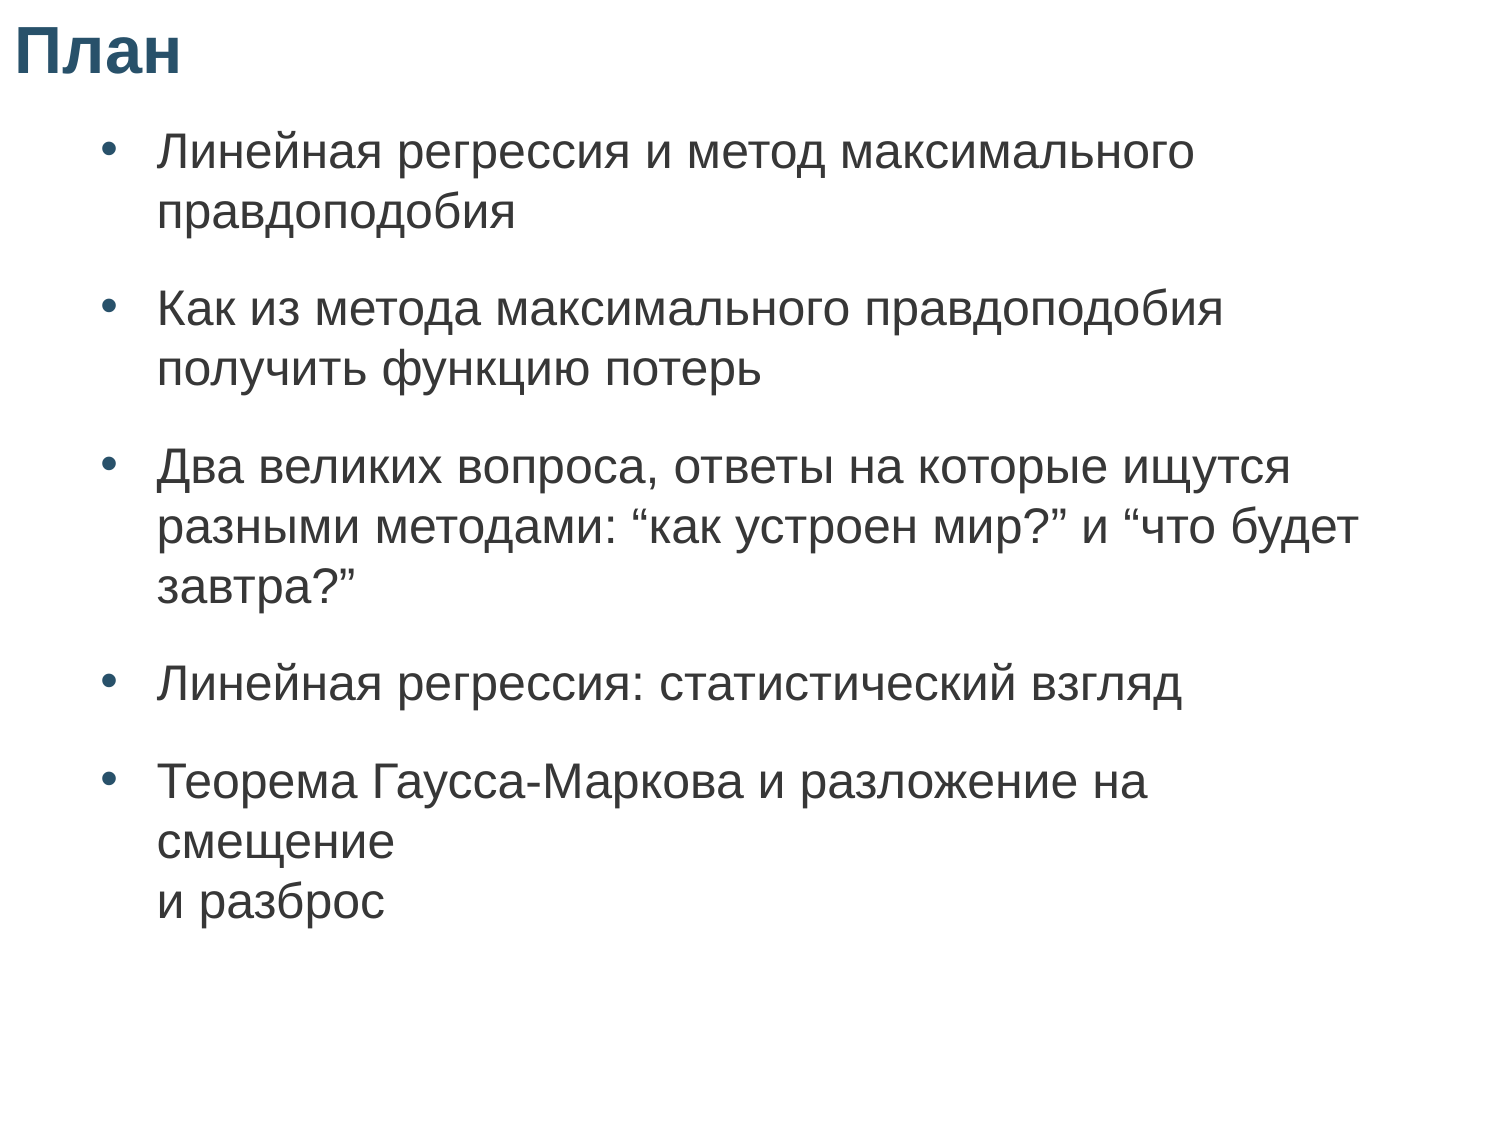

План
Линейная регрессия и метод максимального правдоподобия
Как из метода максимального правдоподобия получить функцию потерь
Два великих вопроса, ответы на которые ищутся разными методами: “как устроен мир?” и “что будет завтра?”
Линейная регрессия: статистический взгляд
Теорема Гаусса-Маркова и разложение на смещение
и разброс